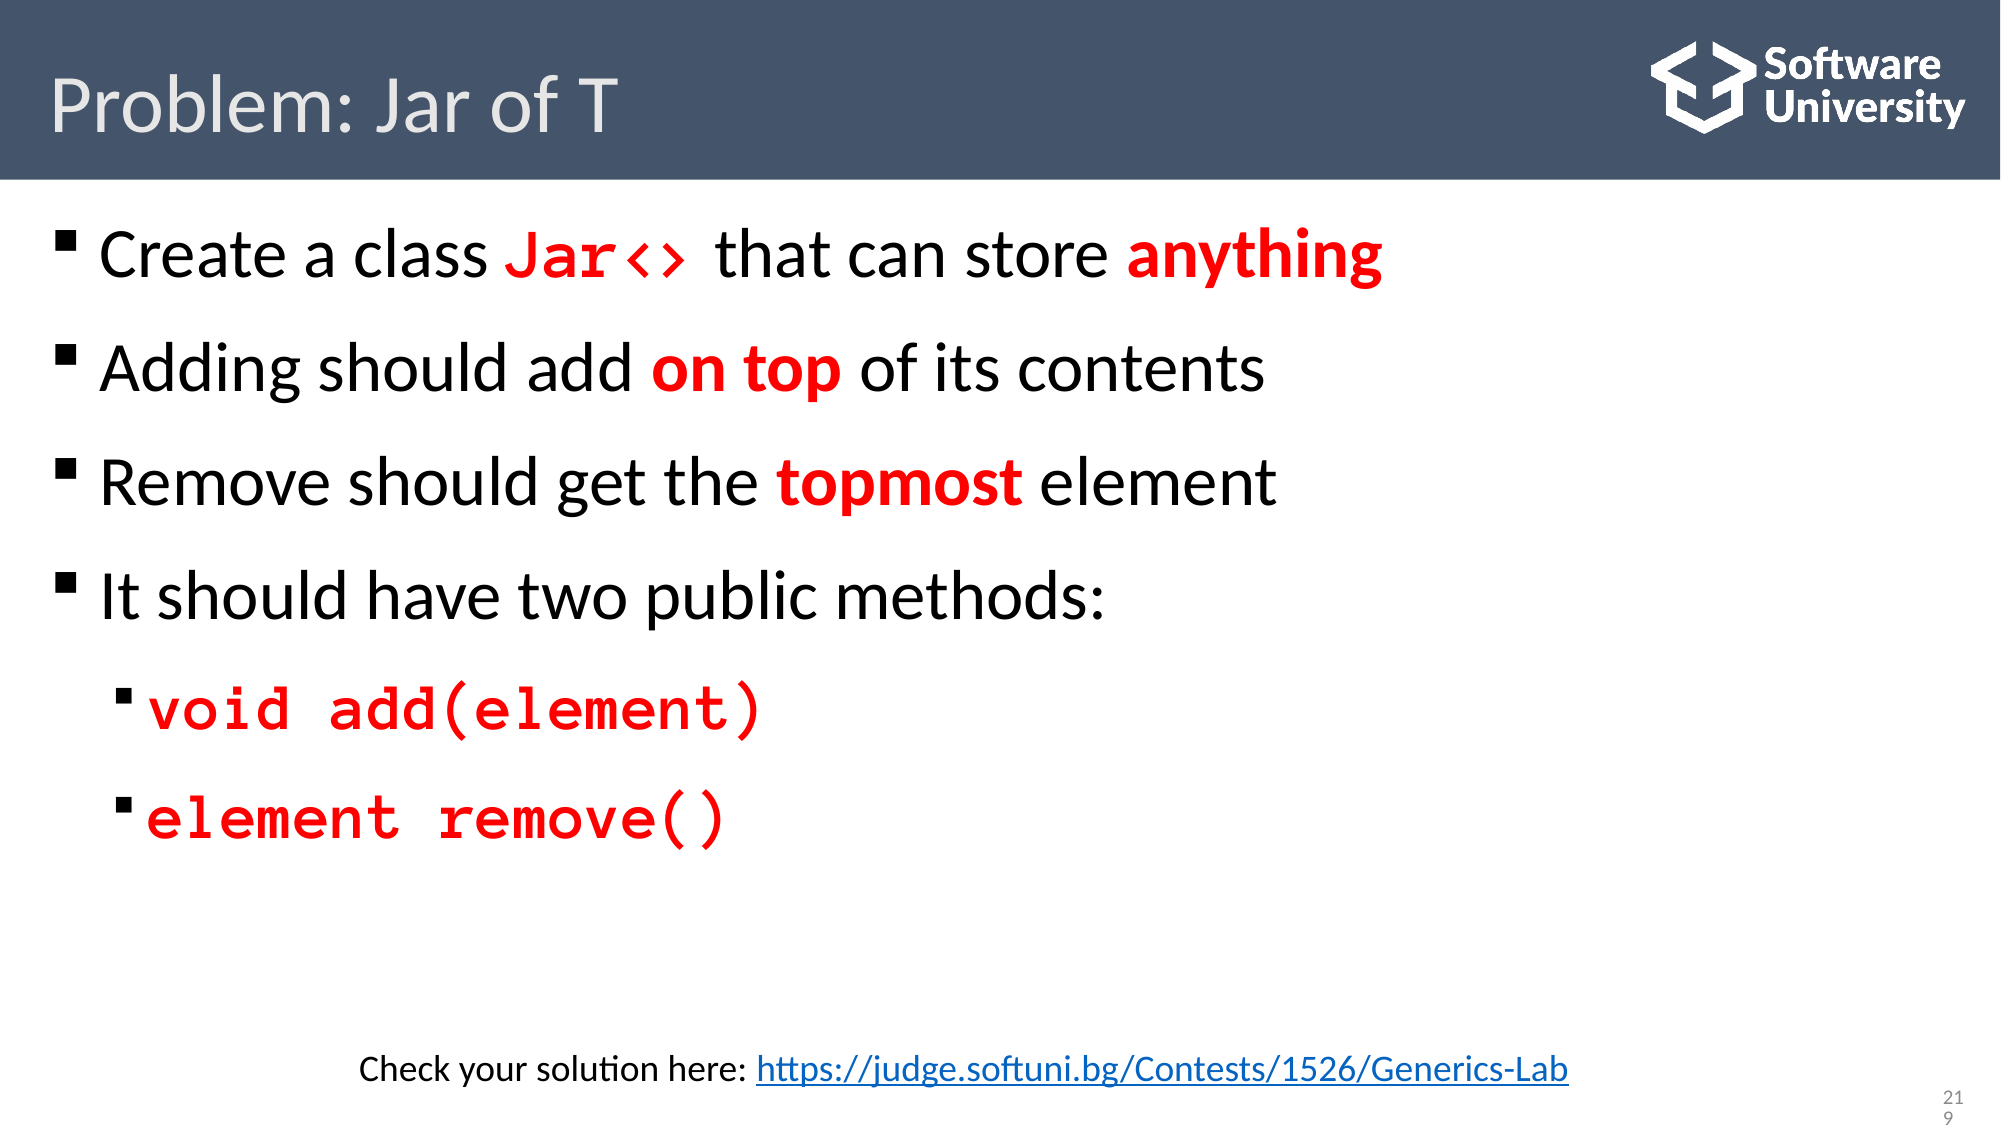

Problem: Jar of T
Create a class Jar<> that can store anything
Adding should add on top of its contents
Remove should get the topmost element
It should have two public methods:
void add(element)
element remove()
Check your solution here: https://judge.softuni.bg/Contests/1526/Generics-Lab
219